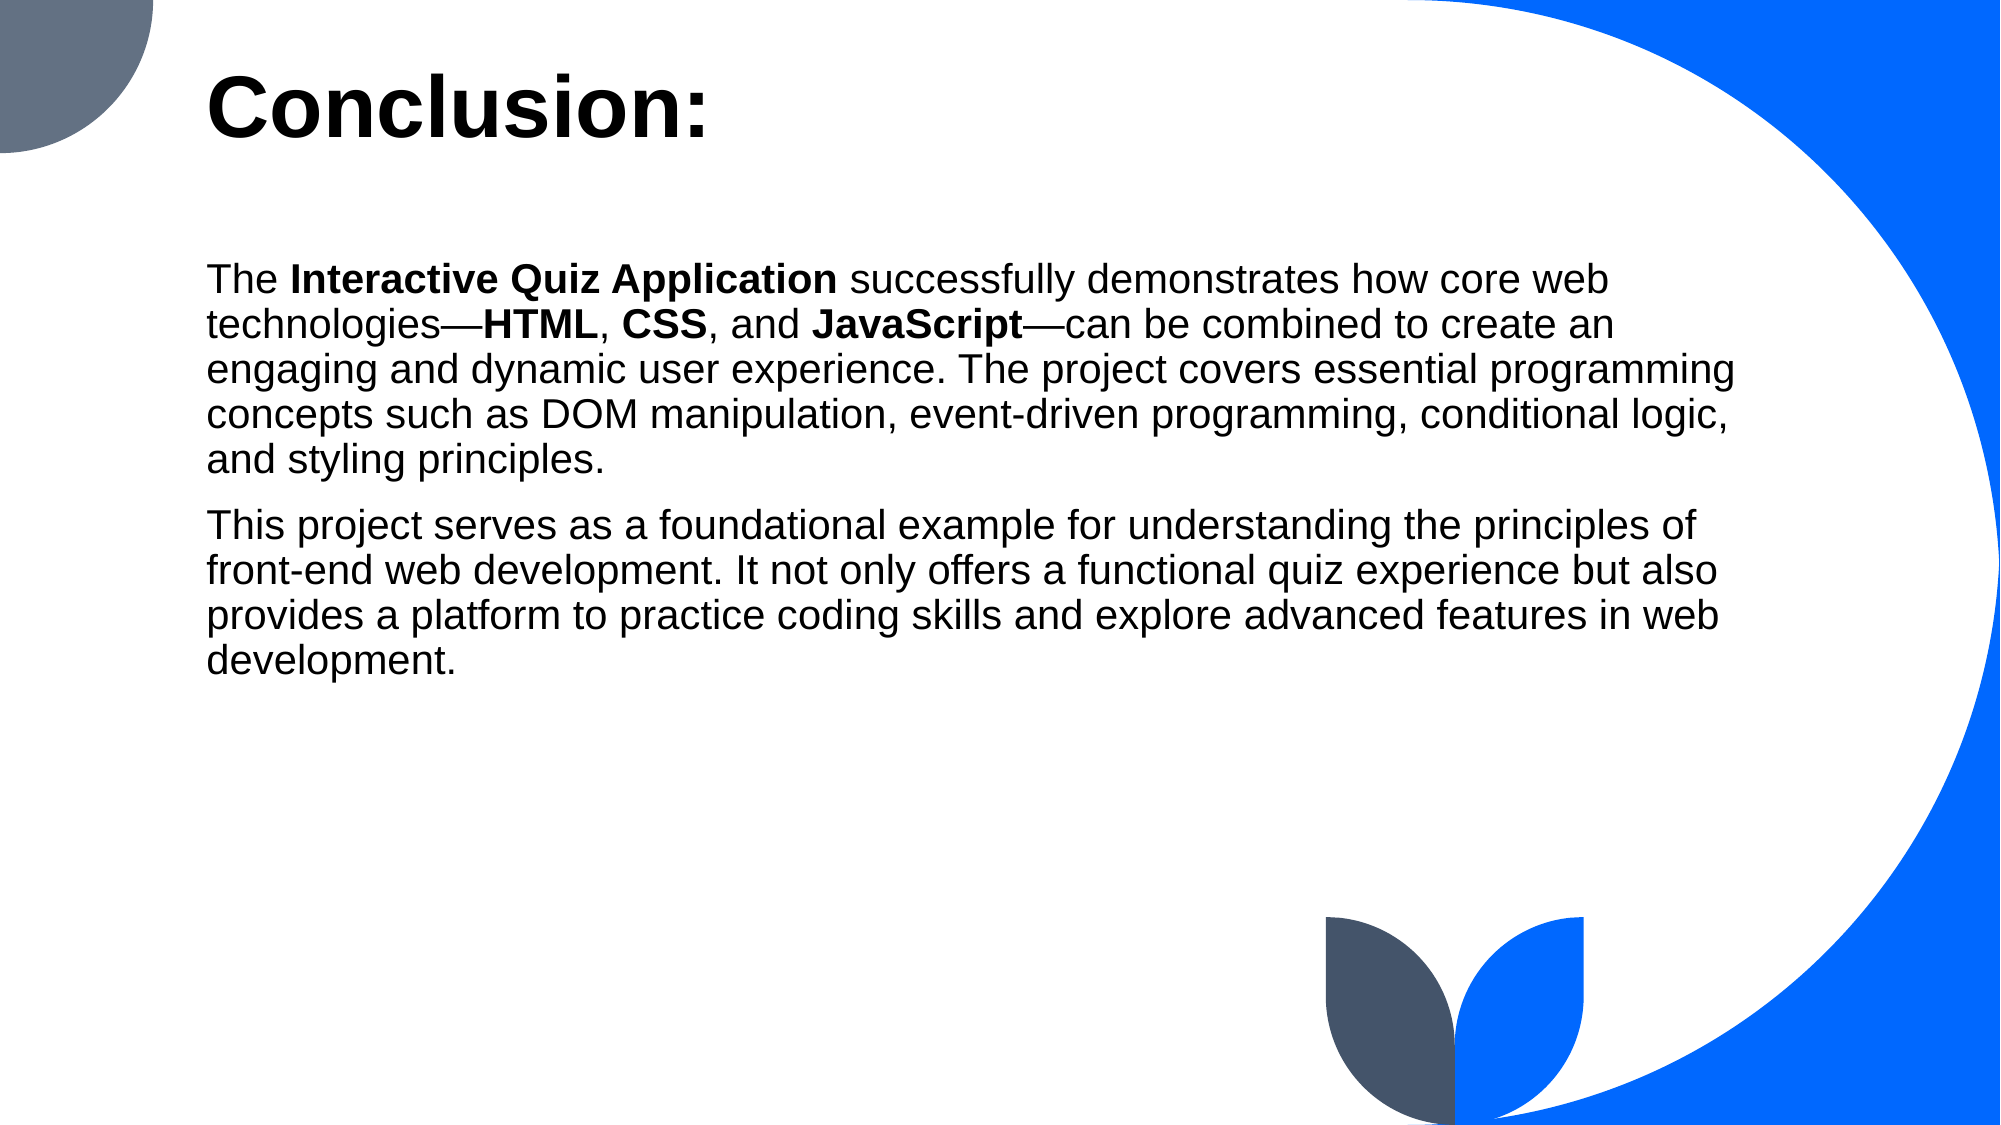

# Conclusion:
The Interactive Quiz Application successfully demonstrates how core web technologies—HTML, CSS, and JavaScript—can be combined to create an engaging and dynamic user experience. The project covers essential programming concepts such as DOM manipulation, event-driven programming, conditional logic, and styling principles.
This project serves as a foundational example for understanding the principles of front-end web development. It not only offers a functional quiz experience but also provides a platform to practice coding skills and explore advanced features in web development.